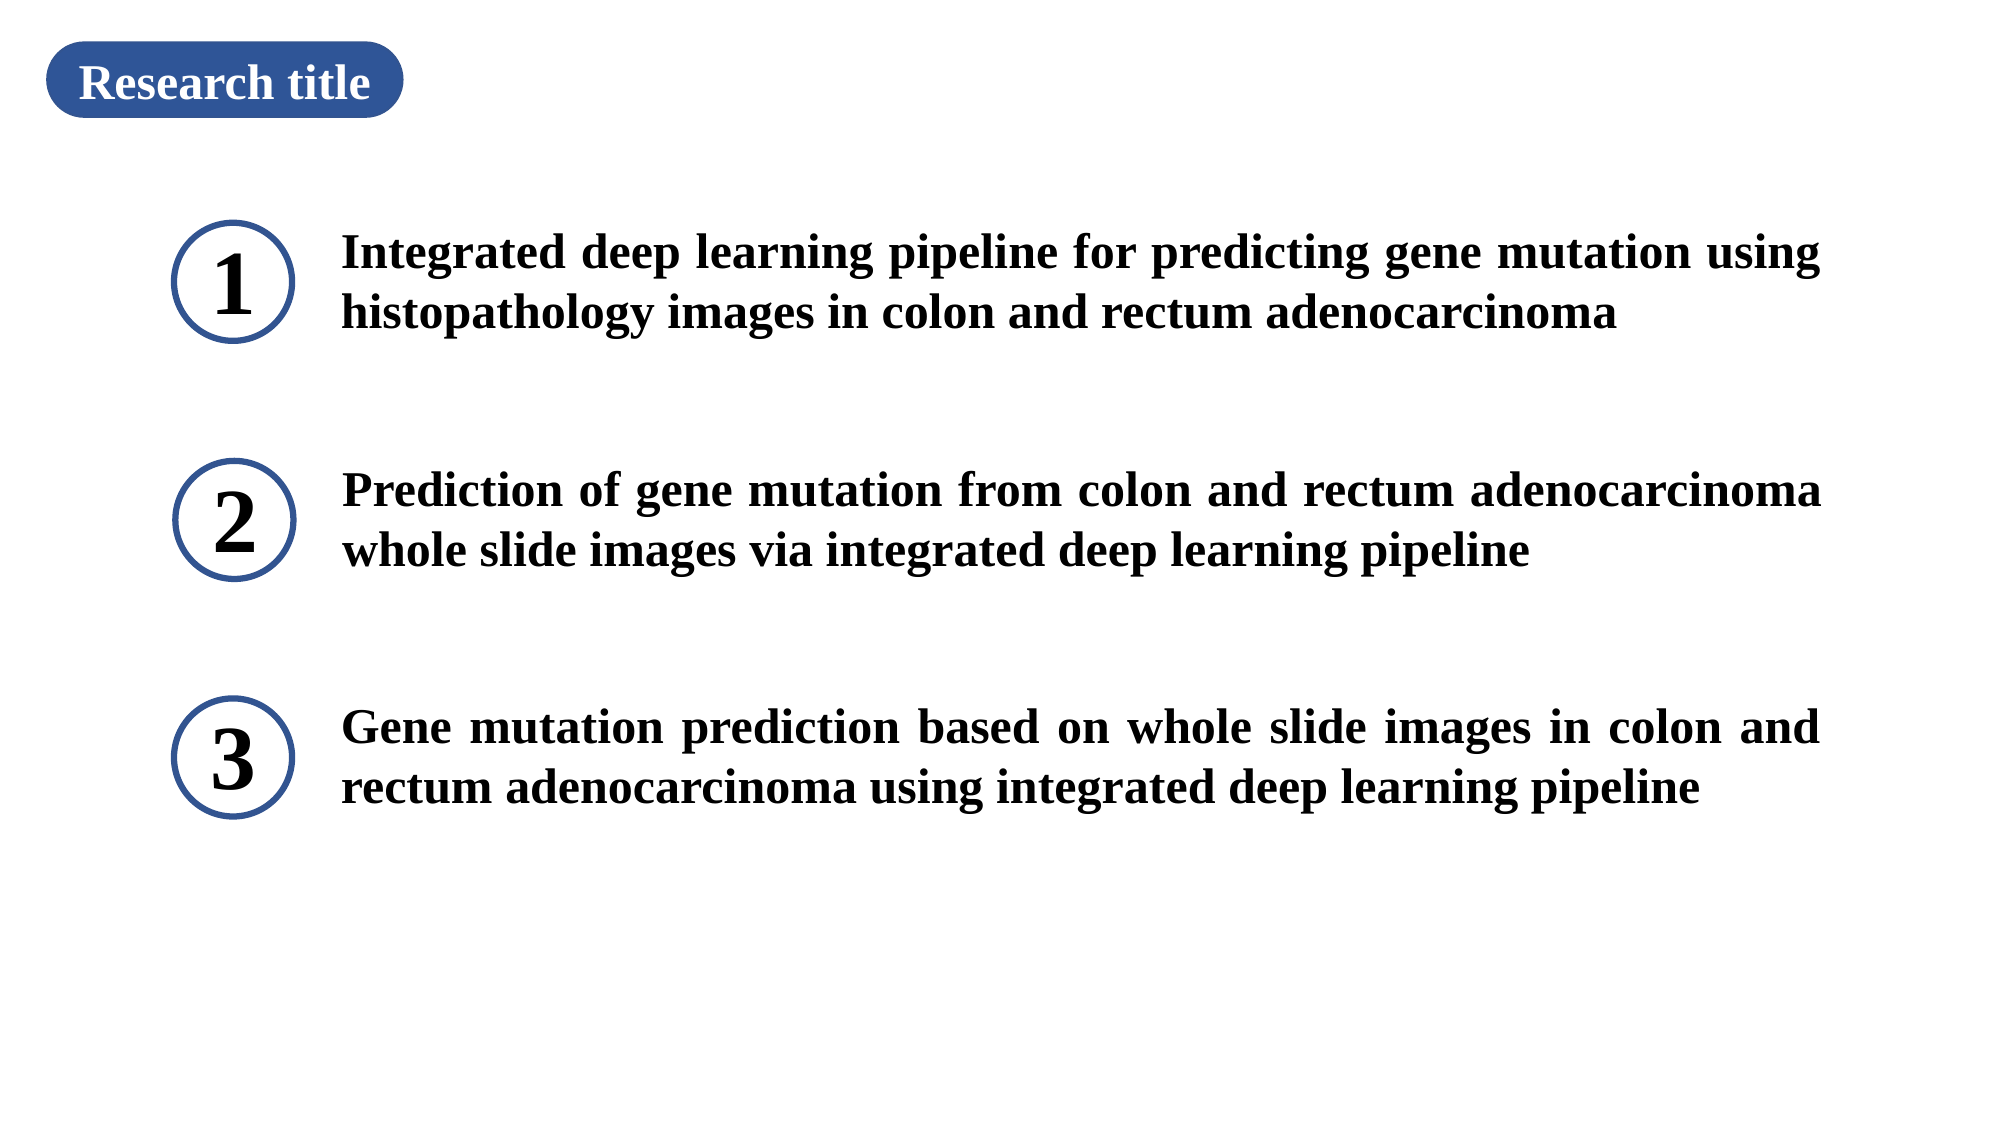

Research title
Integrated deep learning pipeline for predicting gene mutation using histopathology images in colon and rectum adenocarcinoma
1

Prediction of gene mutation from colon and rectum adenocarcinoma whole slide images via integrated deep learning pipeline
2

Gene mutation prediction based on whole slide images in colon and rectum adenocarcinoma using integrated deep learning pipeline
3